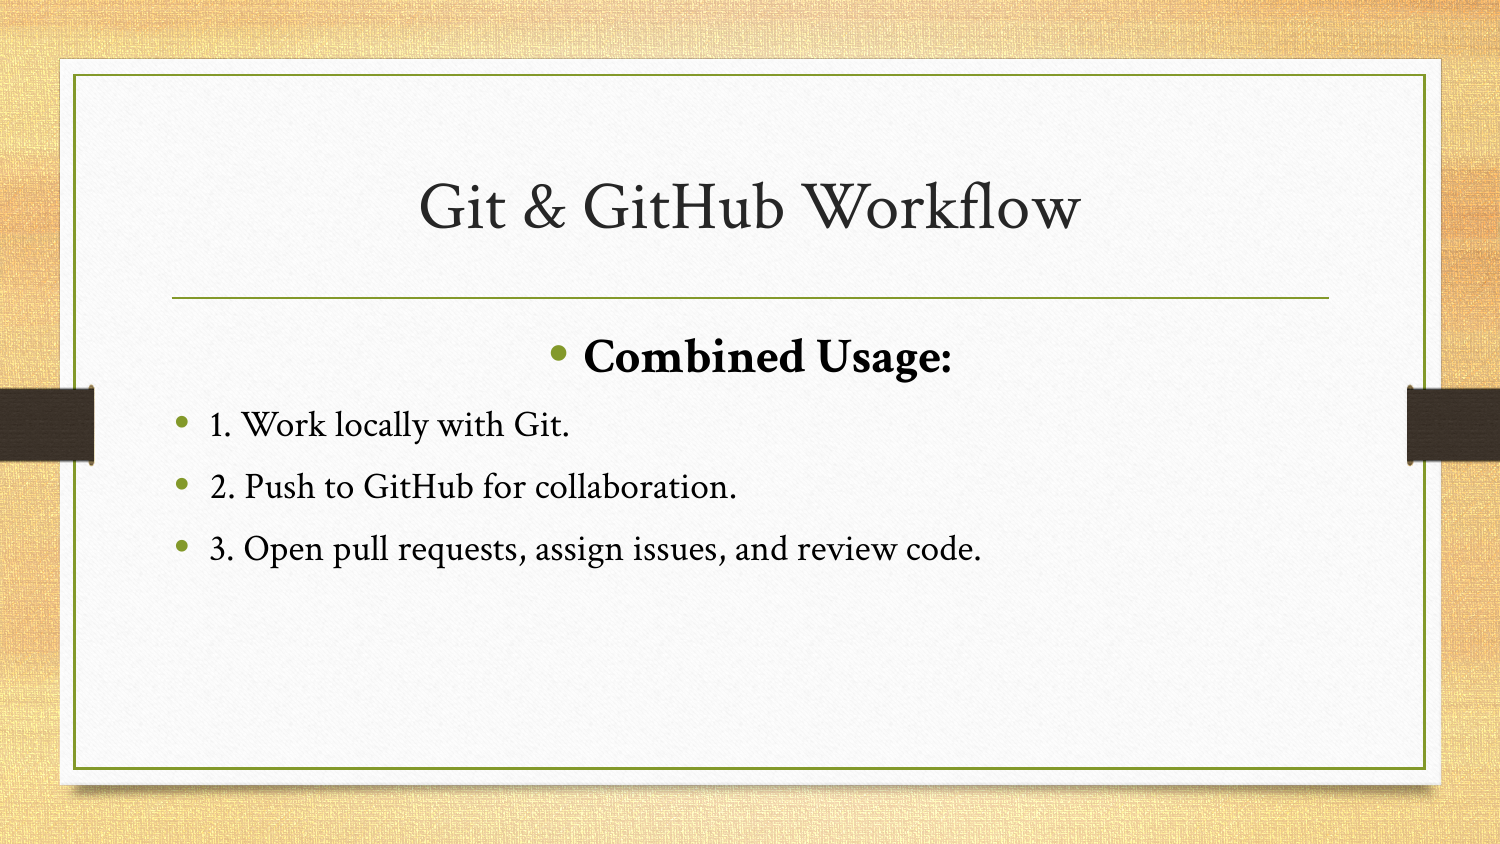

# Git & GitHub Workflow
Combined Usage:
1. Work locally with Git.
2. Push to GitHub for collaboration.
3. Open pull requests, assign issues, and review code.